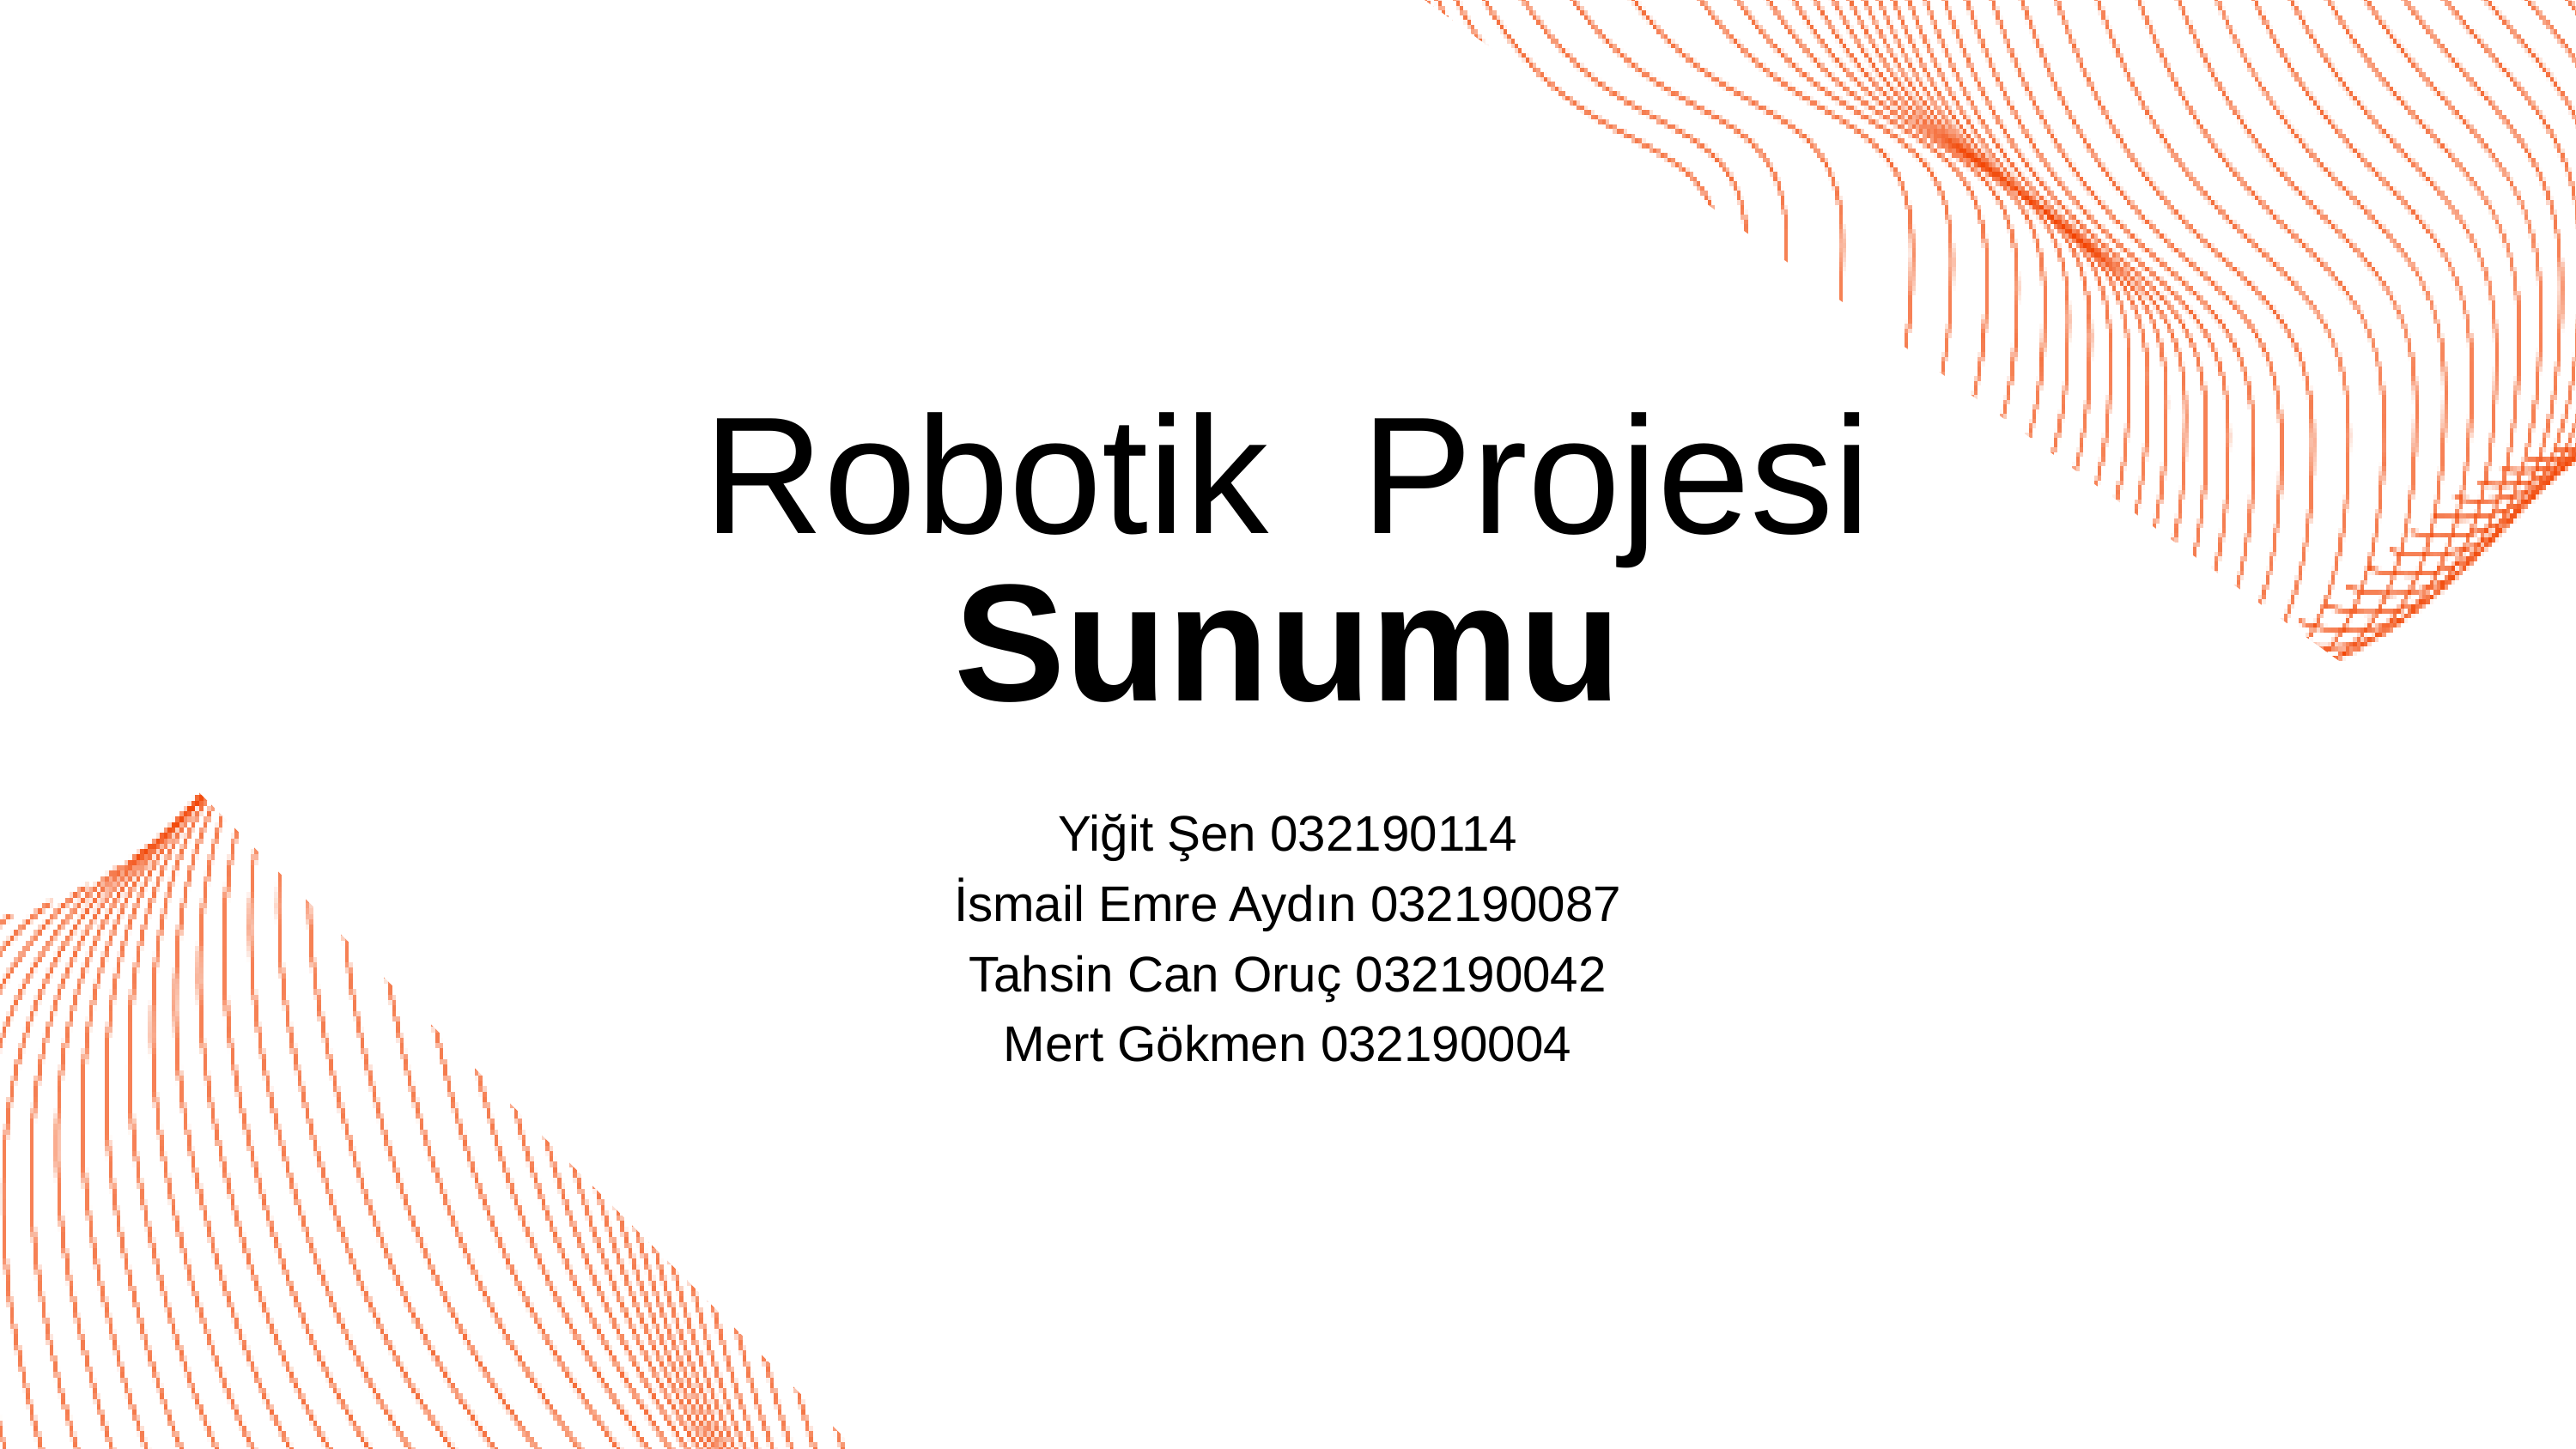

Robotik  Projesi Sunumu
Yiğit Şen 032190114
İsmail Emre Aydın 032190087
Tahsin Can Oruç 032190042
Mert Gökmen 032190004